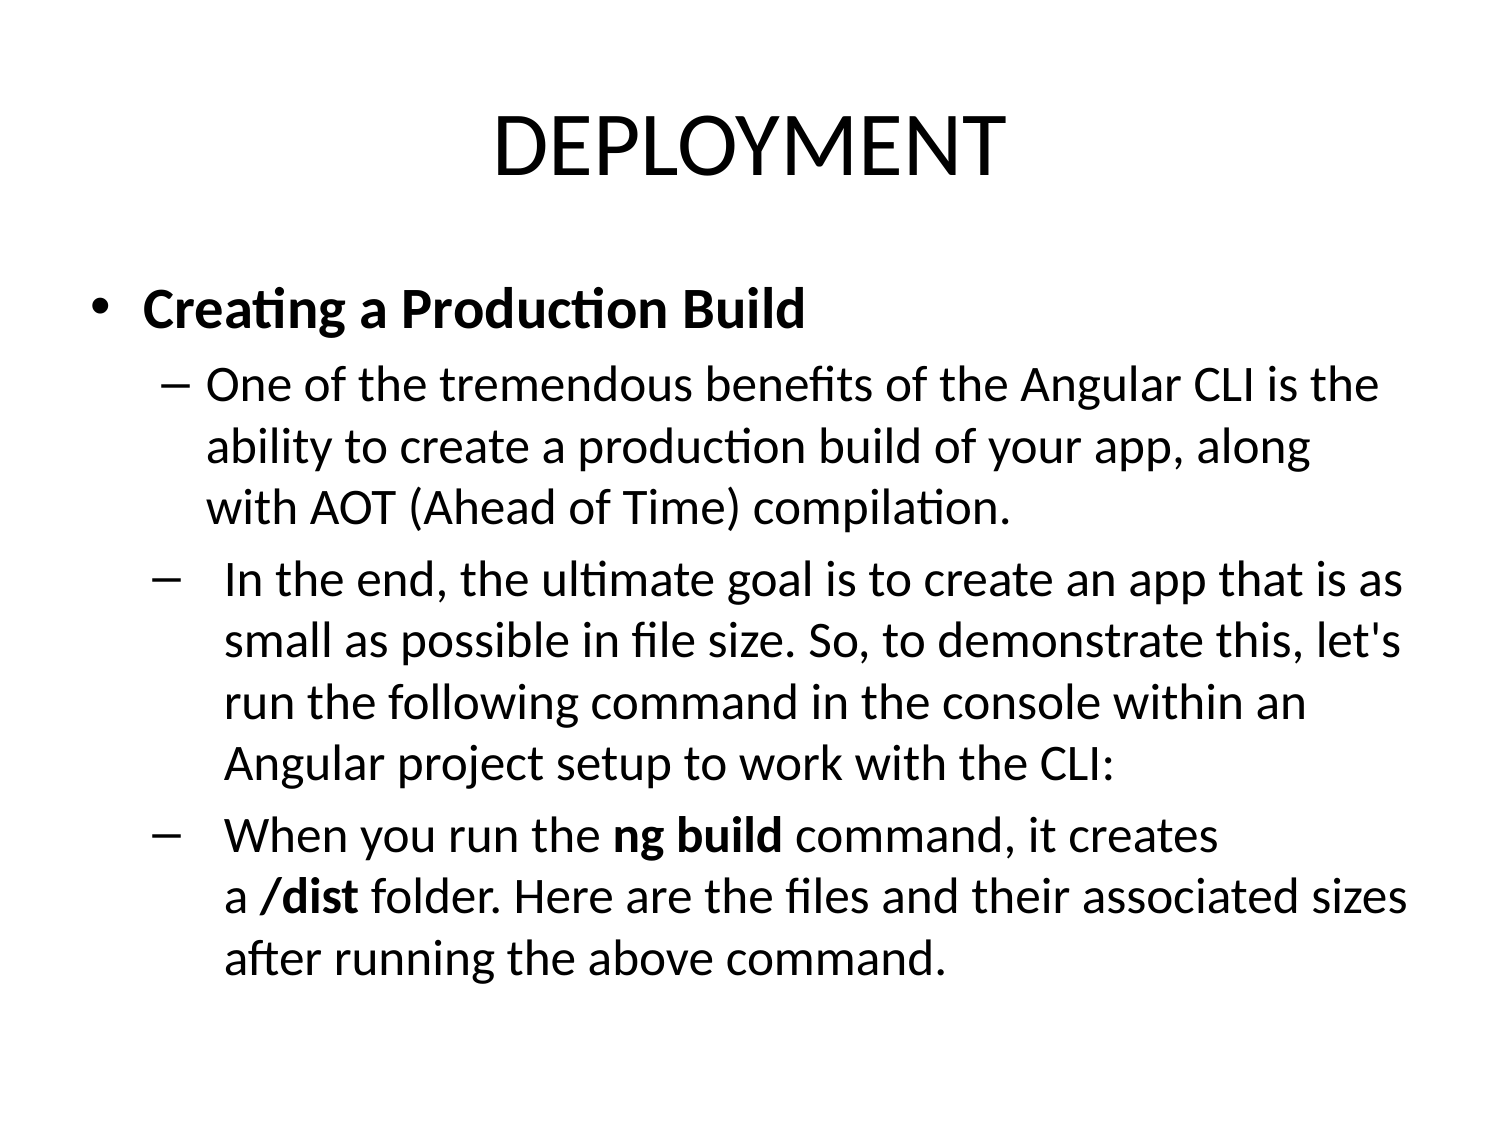

# DEPLOYMENT
Creating a Production Build
One of the tremendous benefits of the Angular CLI is the ability to create a production build of your app, along with AOT (Ahead of Time) compilation.
In the end, the ultimate goal is to create an app that is as small as possible in file size. So, to demonstrate this, let's run the following command in the console within an Angular project setup to work with the CLI:
When you run the ng build command, it creates a /dist folder. Here are the files and their associated sizes after running the above command.